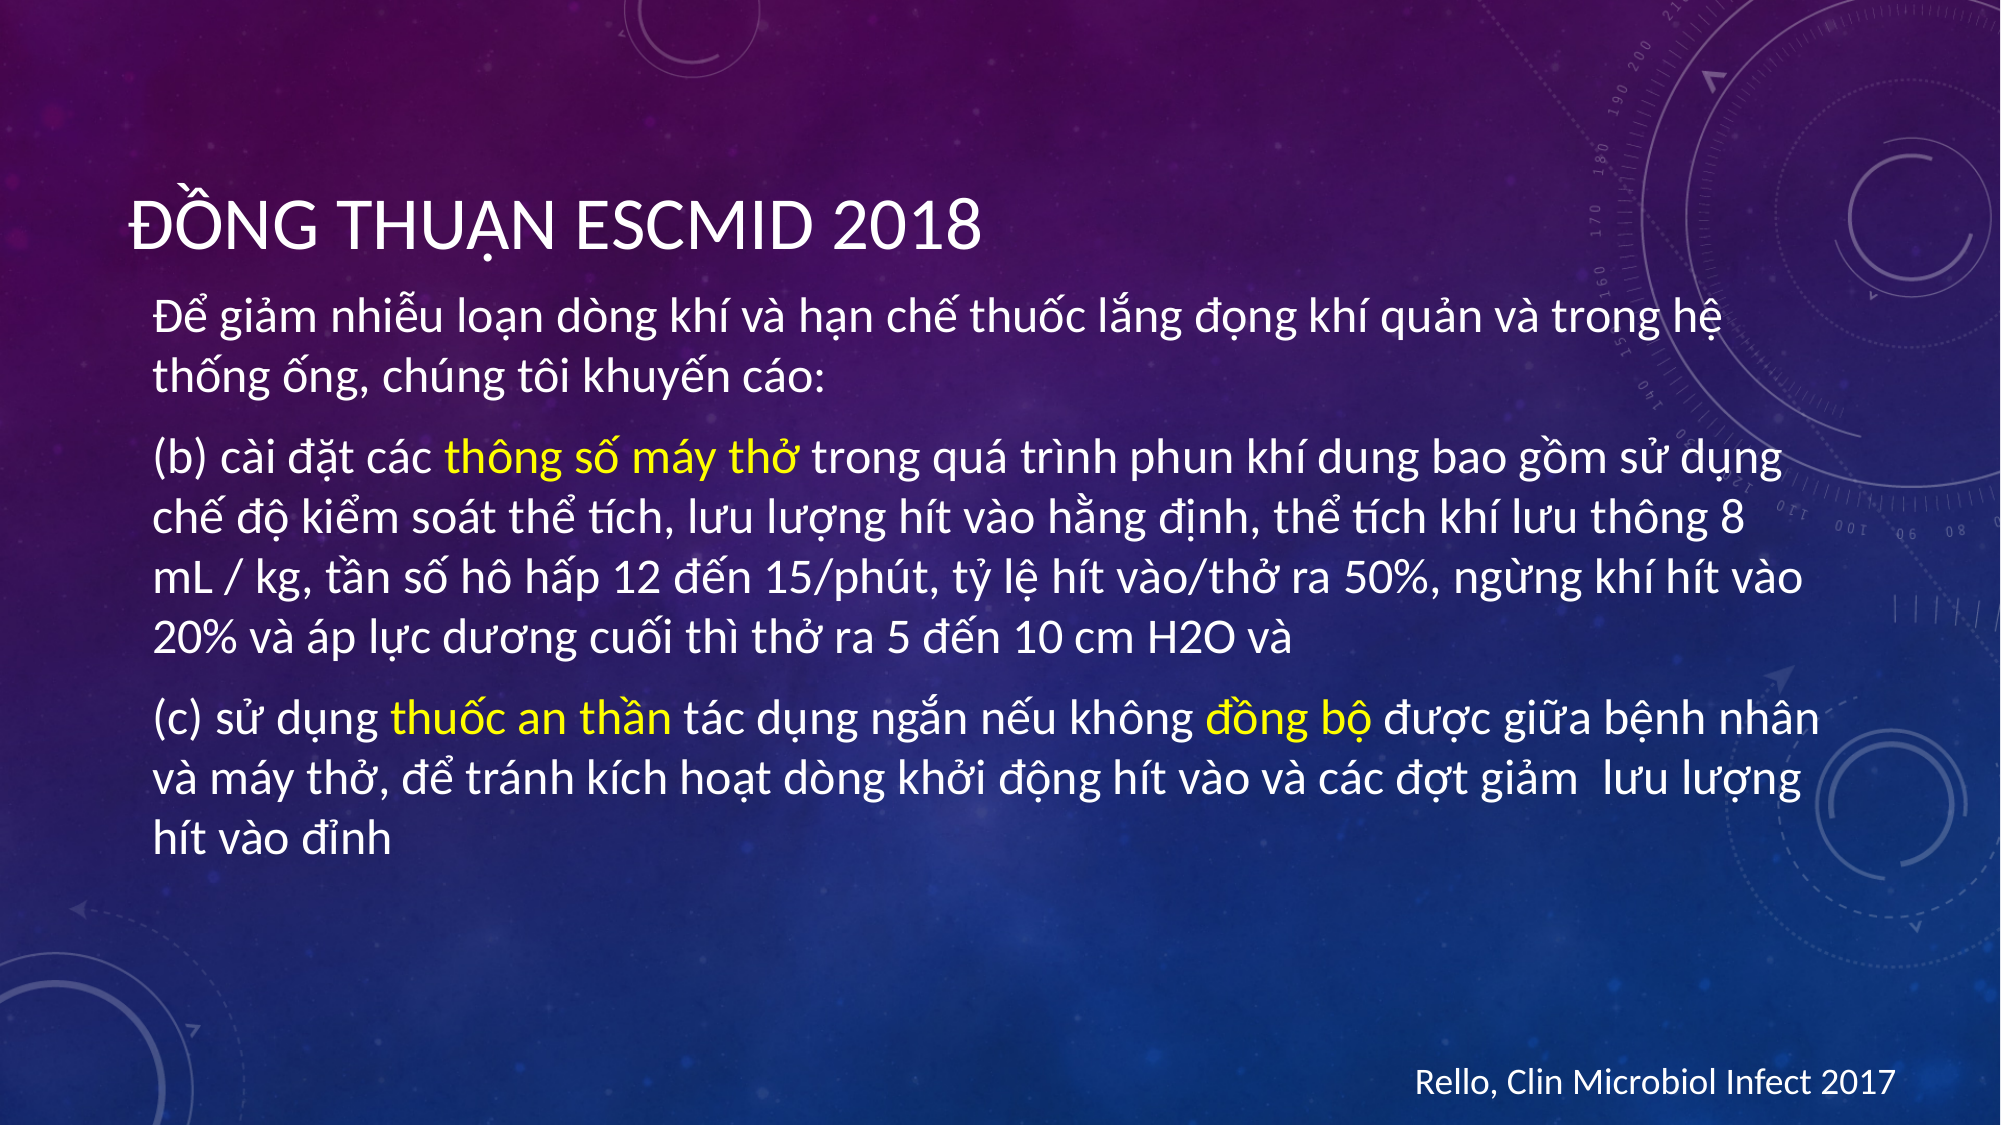

# Đồng thuận ESCMID 2018
Để giảm nhiễu loạn dòng khí và hạn chế thuốc lắng đọng khí quản và trong hệ thống ống, chúng tôi khuyến cáo:
(b) cài đặt các thông số máy thở trong quá trình phun khí dung bao gồm sử dụng chế độ kiểm soát thể tích, lưu lượng hít vào hằng định, thể tích khí lưu thông 8 mL / kg, tần số hô hấp 12 đến 15/phút, tỷ lệ hít vào/thở ra 50%, ngừng khí hít vào 20% và áp lực dương cuối thì thở ra 5 đến 10 cm H2O và
(c) sử dụng thuốc an thần tác dụng ngắn nếu không đồng bộ được giữa bệnh nhân và máy thở, để tránh kích hoạt dòng khởi động hít vào và các đợt giảm  lưu lượng hít vào đỉnh
Rello, Clin Microbiol Infect 2017